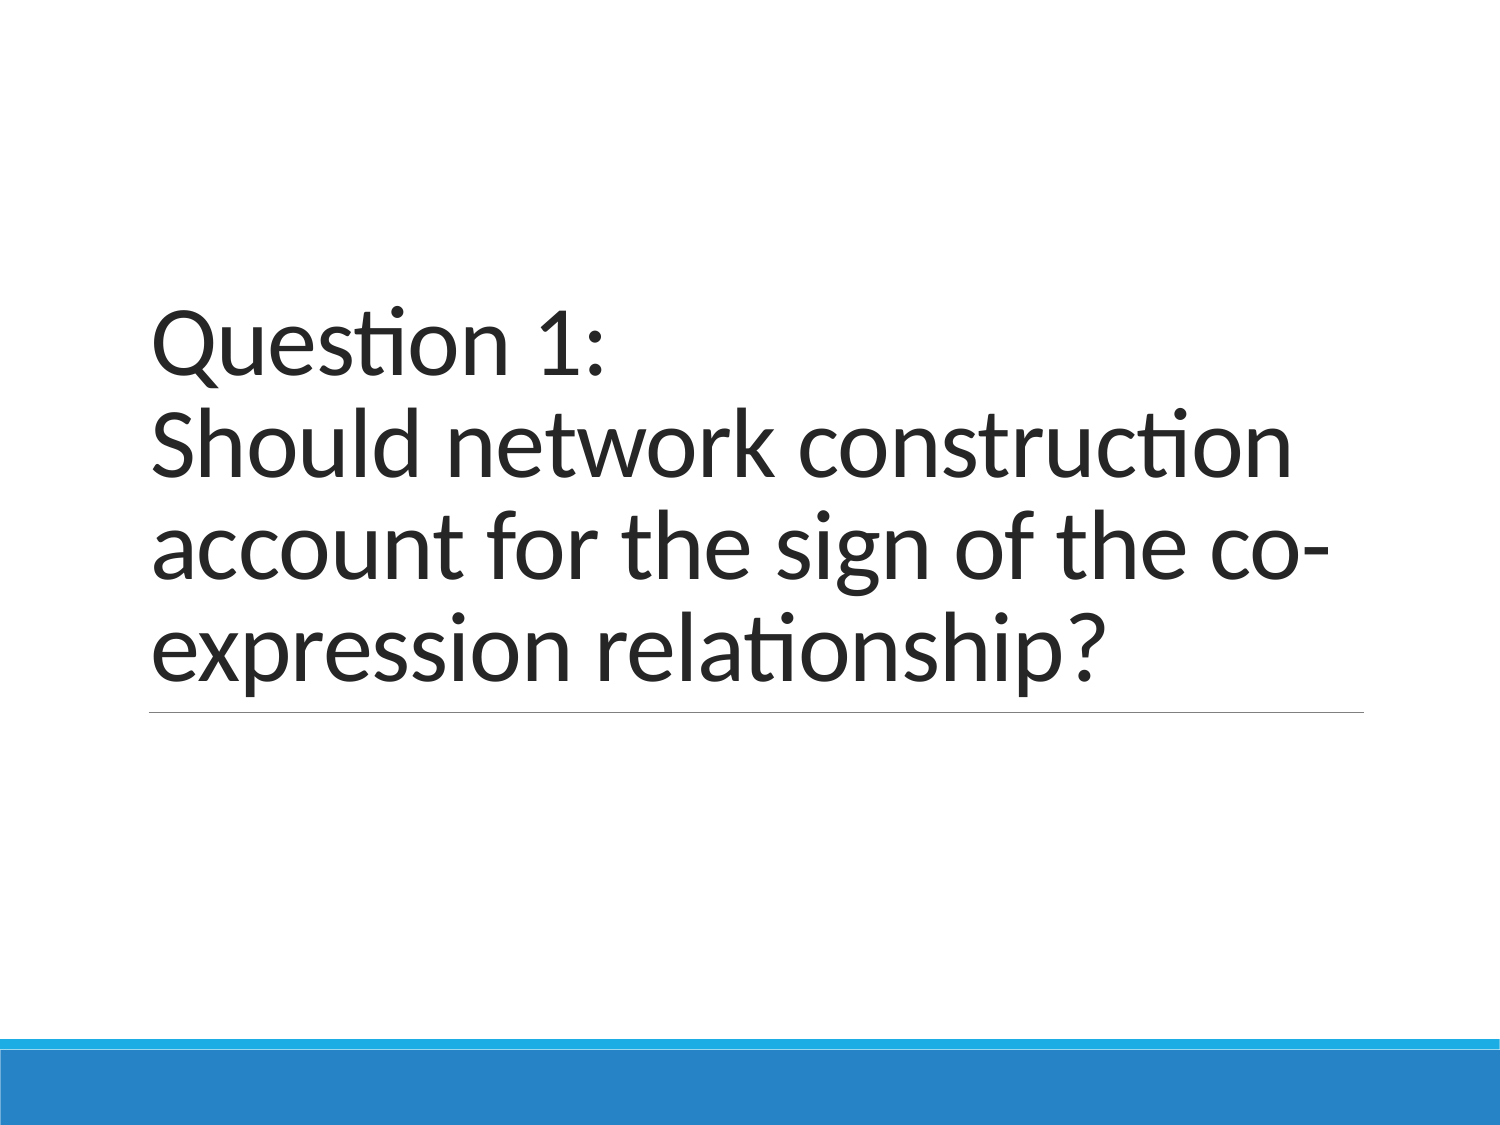

# Question 1: Should network construction account for the sign of the co-expression relationship?